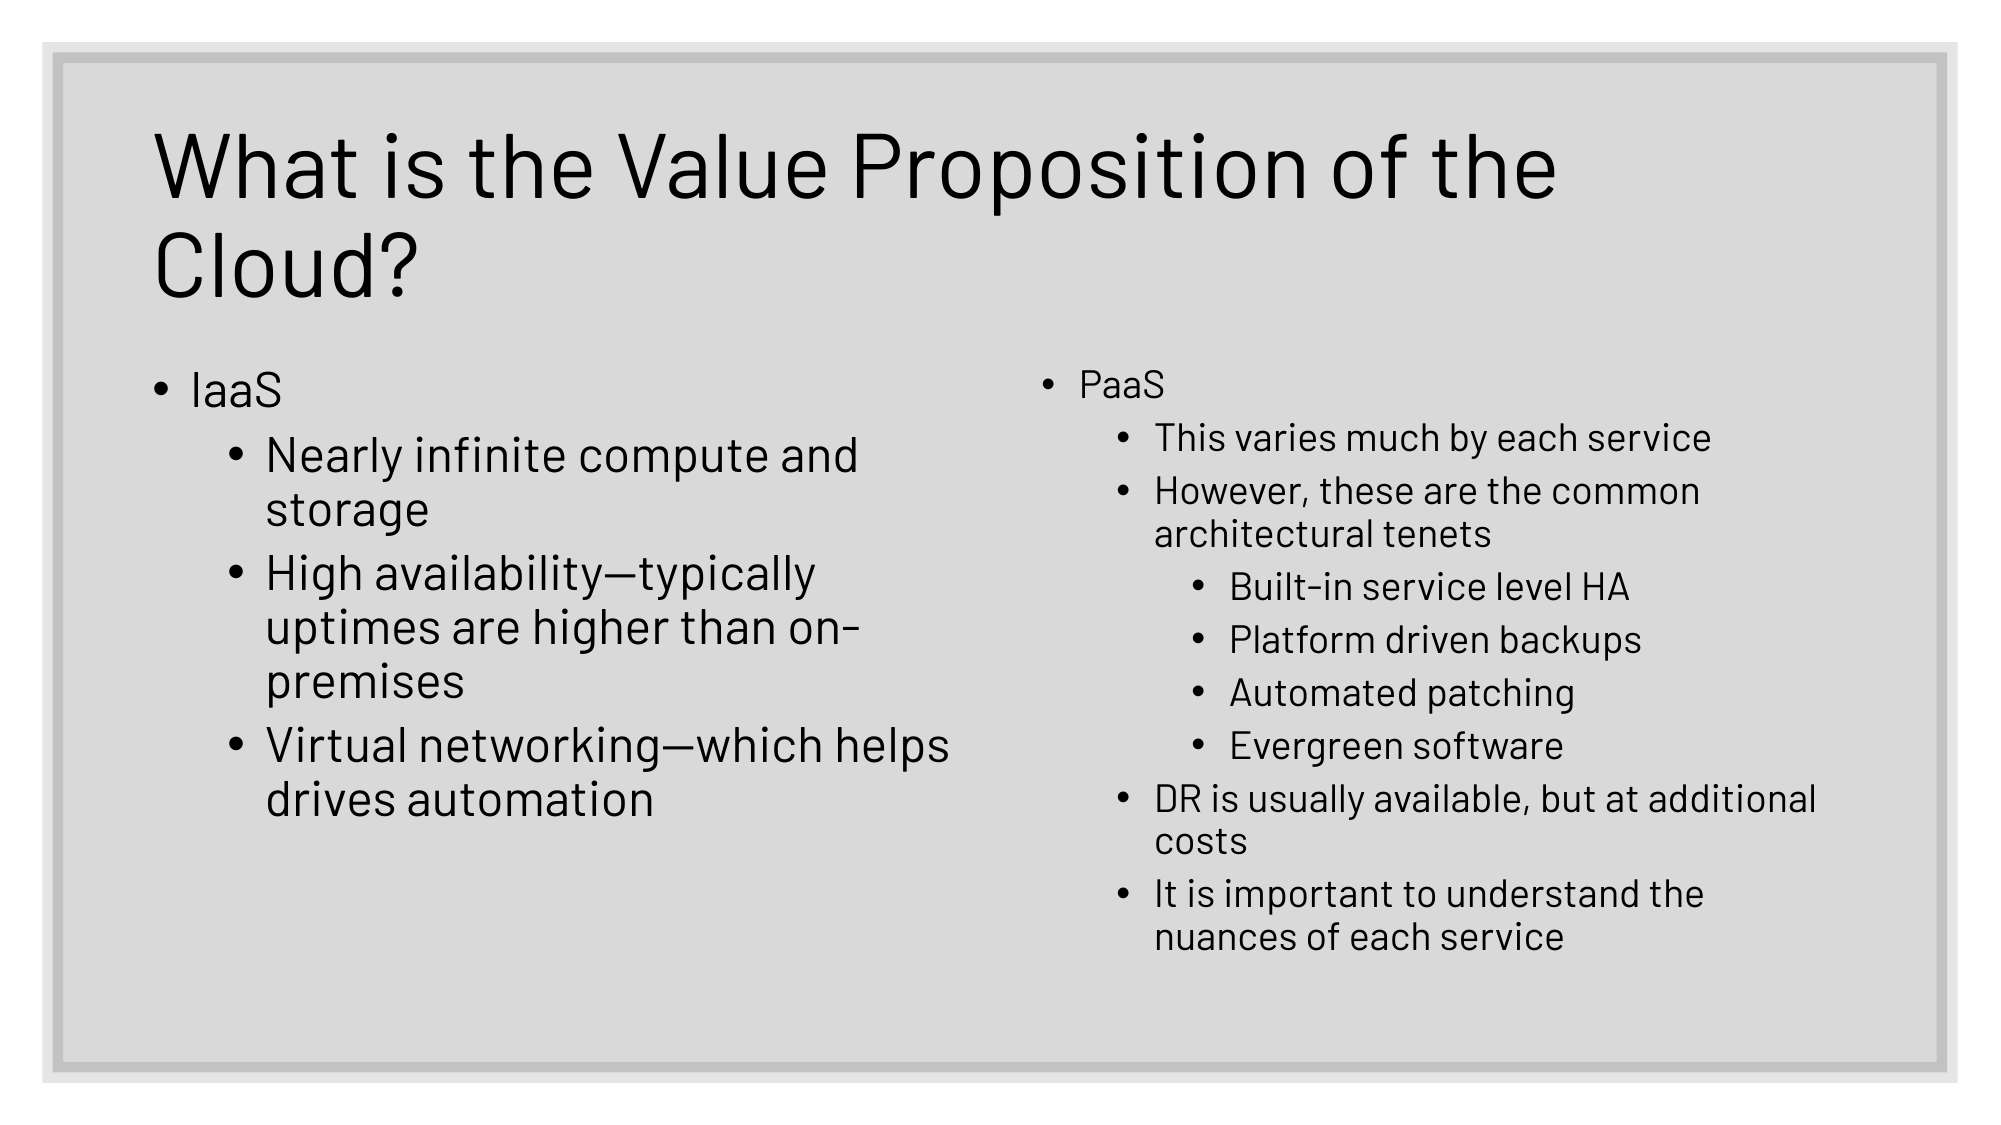

# What is the Value Proposition of the Cloud?
IaaS
Nearly infinite compute and storage
High availability—typically uptimes are higher than on-premises
Virtual networking—which helps drives automation
PaaS
This varies much by each service
However, these are the common architectural tenets
Built-in service level HA
Platform driven backups
Automated patching
Evergreen software
DR is usually available, but at additional costs
It is important to understand the nuances of each service